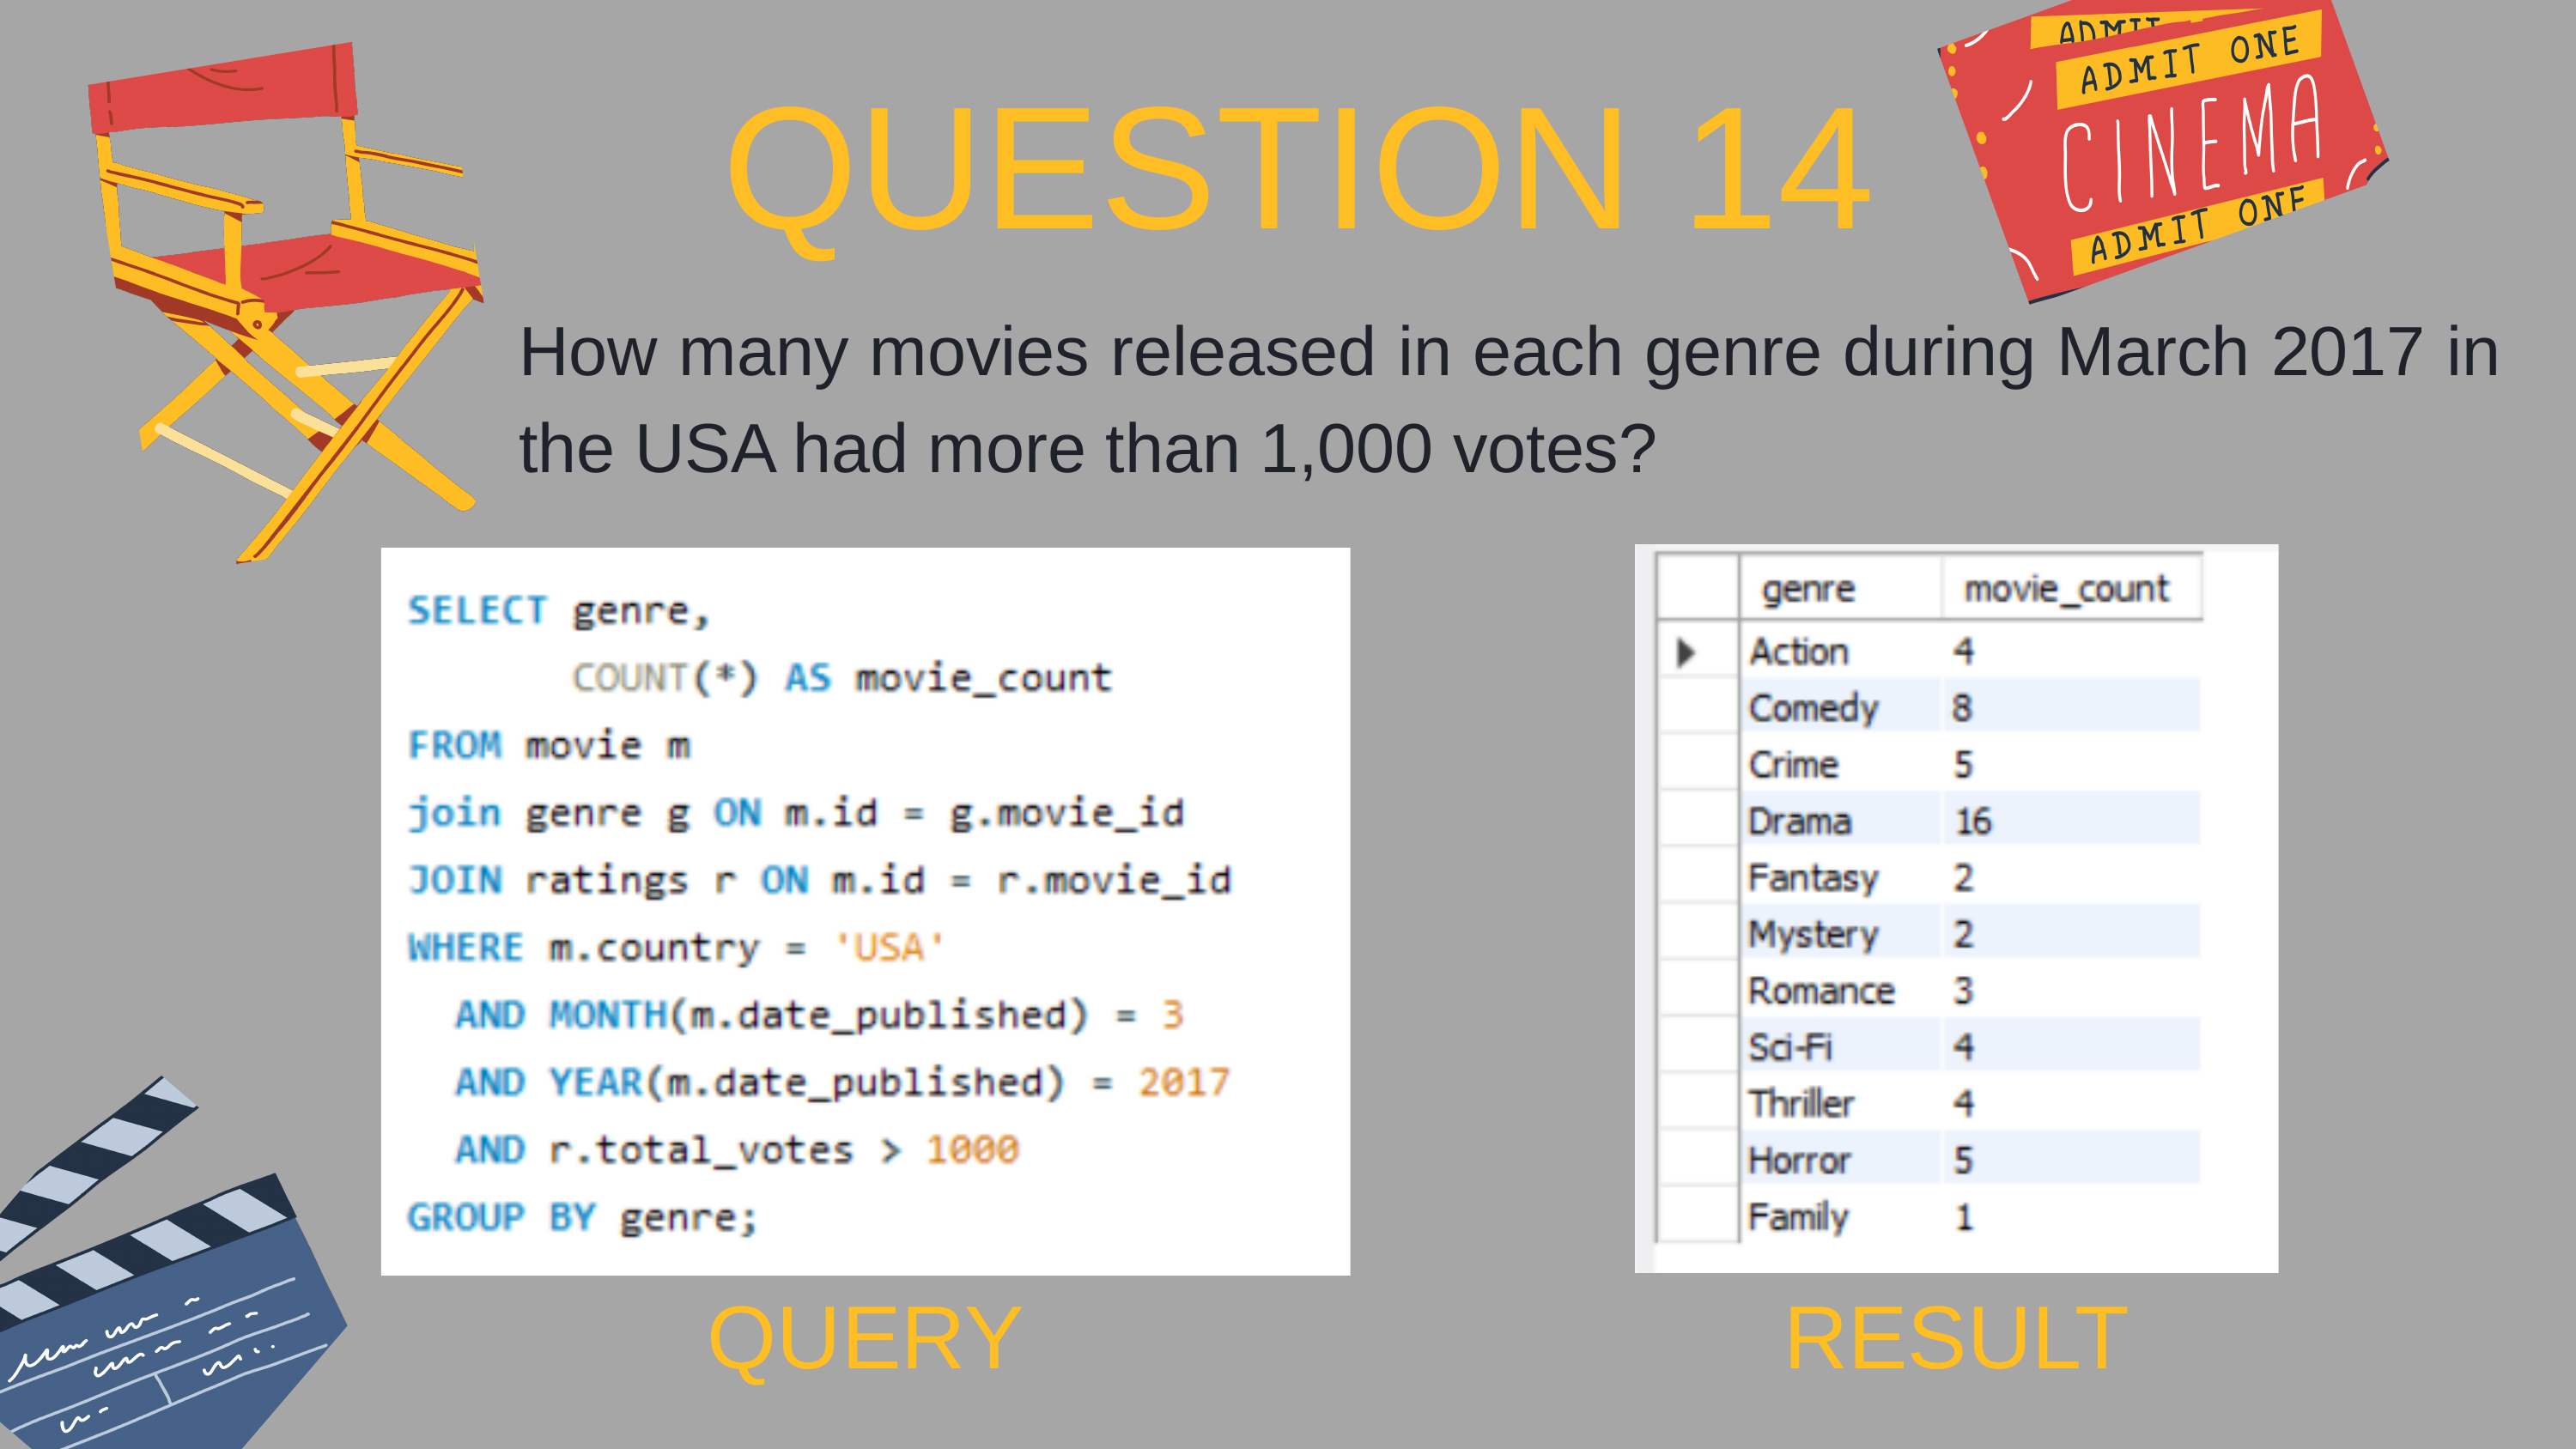

QUESTION 14
How many movies released in each genre during March 2017 in the USA had more than 1,000 votes?

QUERY
RESULT